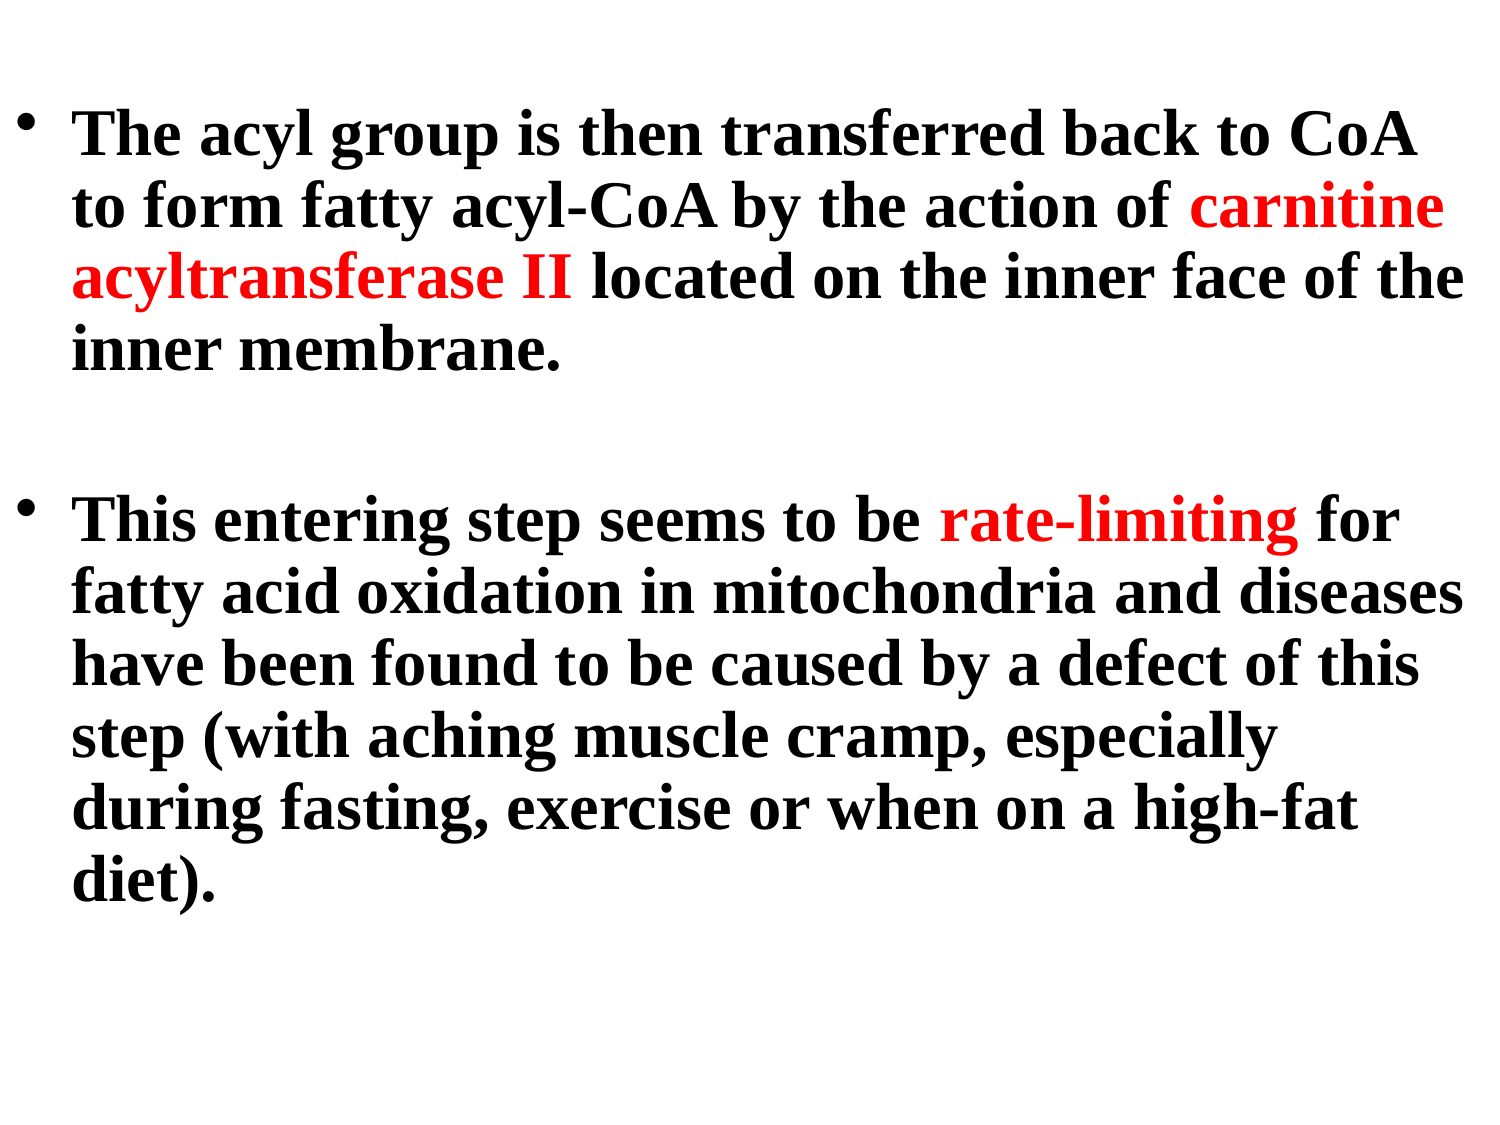

#
The acyl group is then transferred back to CoA to form fatty acyl-CoA by the action of carnitine acyltransferase II located on the inner face of the inner membrane.

This entering step seems to be rate-limiting for fatty acid oxidation in mitochondria and diseases have been found to be caused by a defect of this step (with aching muscle cramp, especially during fasting, exercise or when on a high-fat diet).